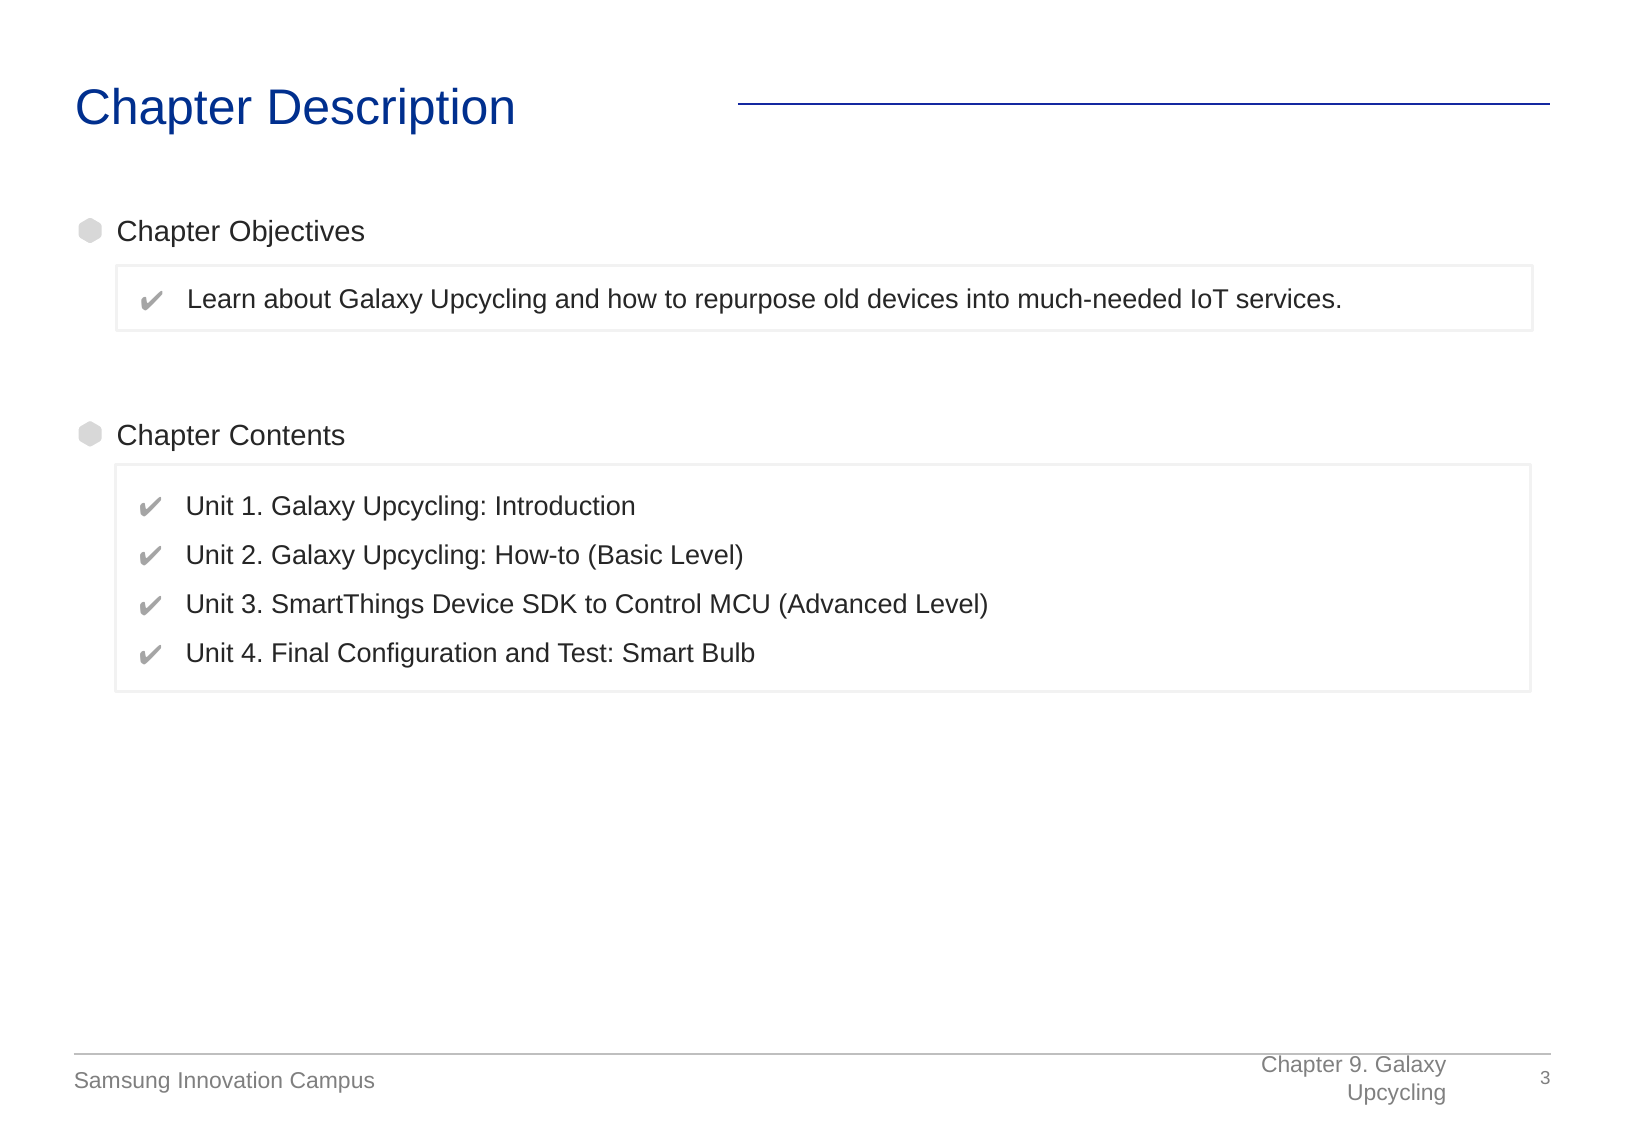

Chapter Description

Chapter Objectives
Learn about Galaxy Upcycling and how to repurpose old devices into much-needed IoT services.

Chapter Contents
Unit 1. Galaxy Upcycling: Introduction
Unit 2. Galaxy Upcycling: How-to (Basic Level)
Unit 3. SmartThings Device SDK to Control MCU (Advanced Level)
Unit 4. Final Configuration and Test: Smart Bulb